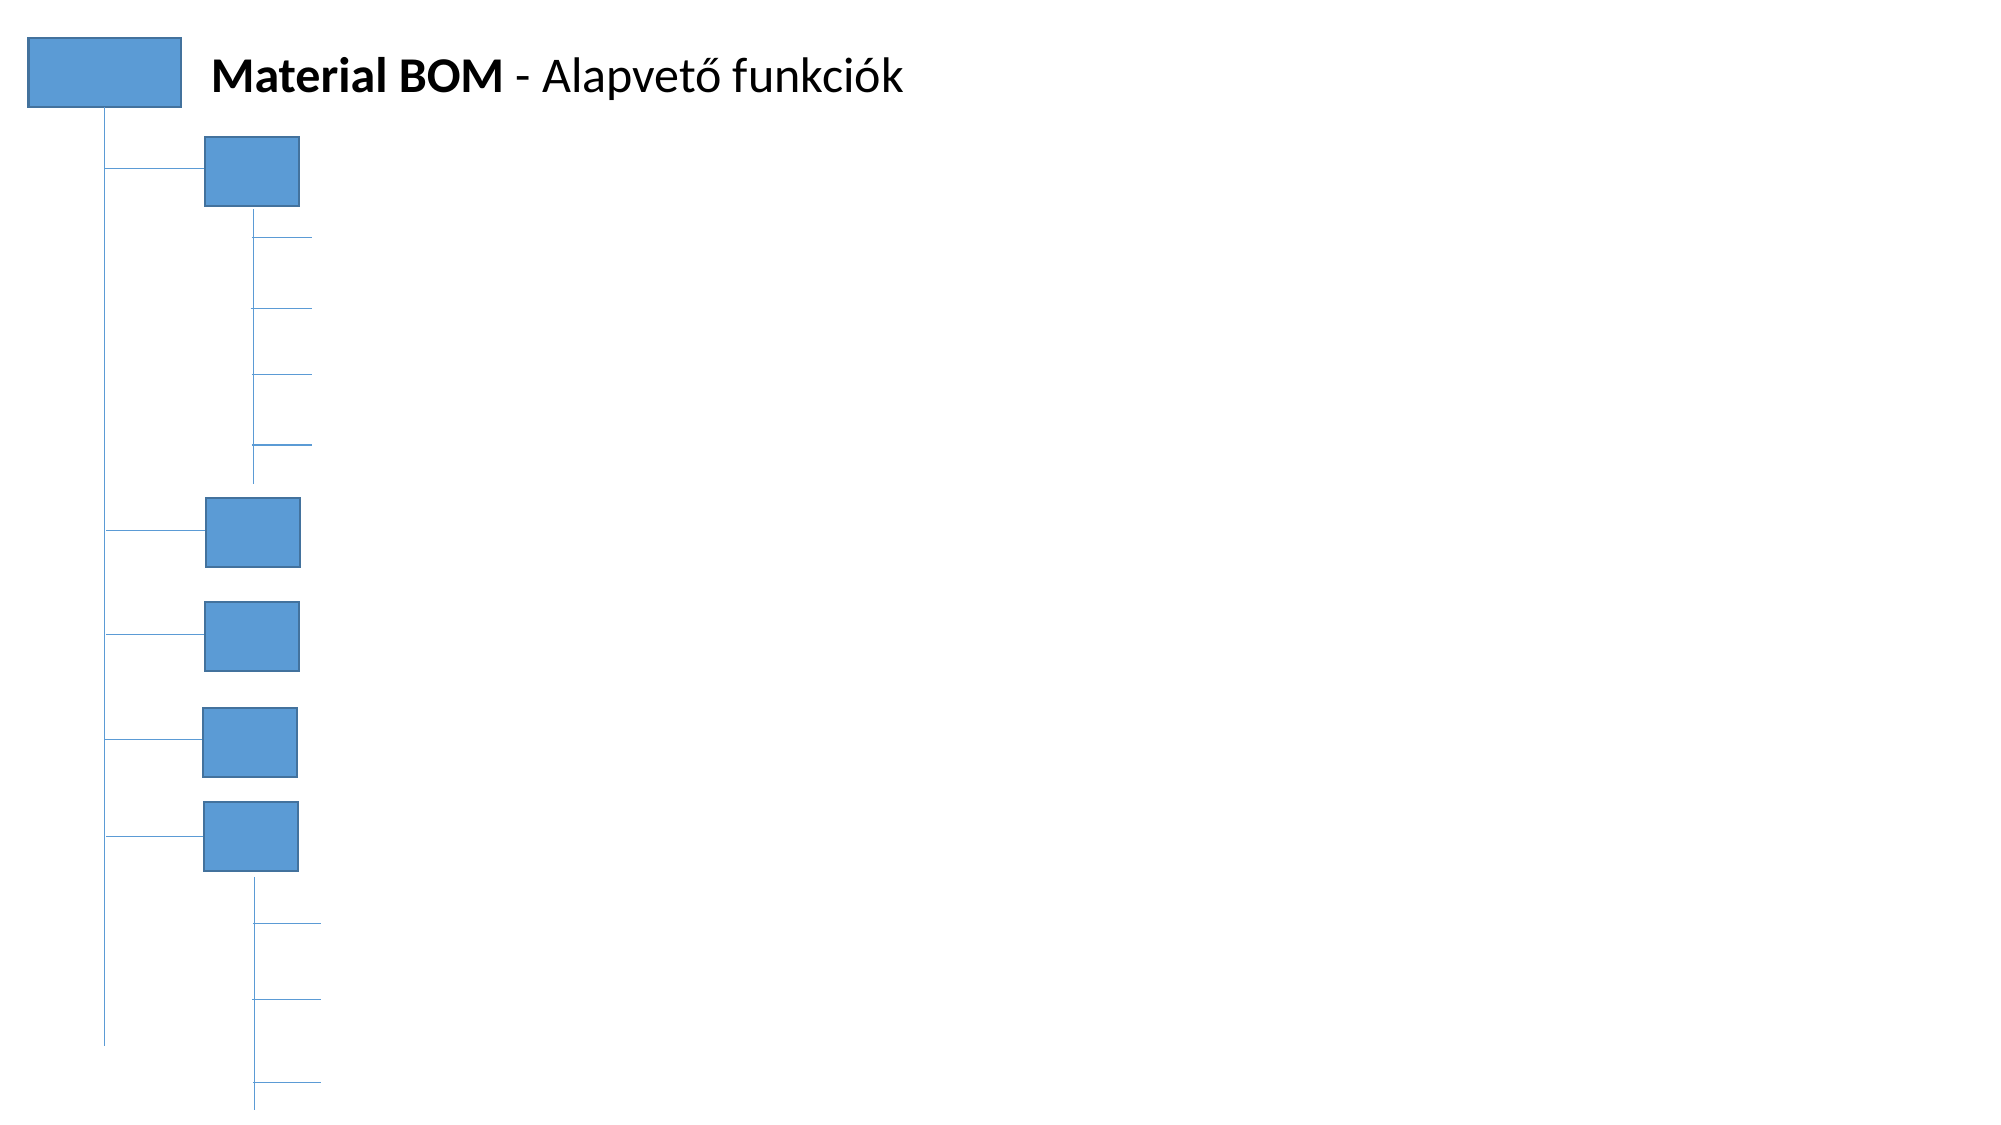

Material BOM - Alapvető funkciók

Létrehozás

CS01 - Egyedileg (űrlapkitöltéssel)
CS02 - Másolással – referencia anyagjegyzékről
CS07 - Kiterjesztéssel – más telephelyre / üzemre
FORI APP - Importálással – Excel táblával

CS02/CS08 - Módosítás

CS03/CS09 - Megtekintés

CSMB - Material BOM Browser

BOM Explosion

CS11 BOM Level by Level
CS12 Multilevel BOM
CS13 Summarized BOM